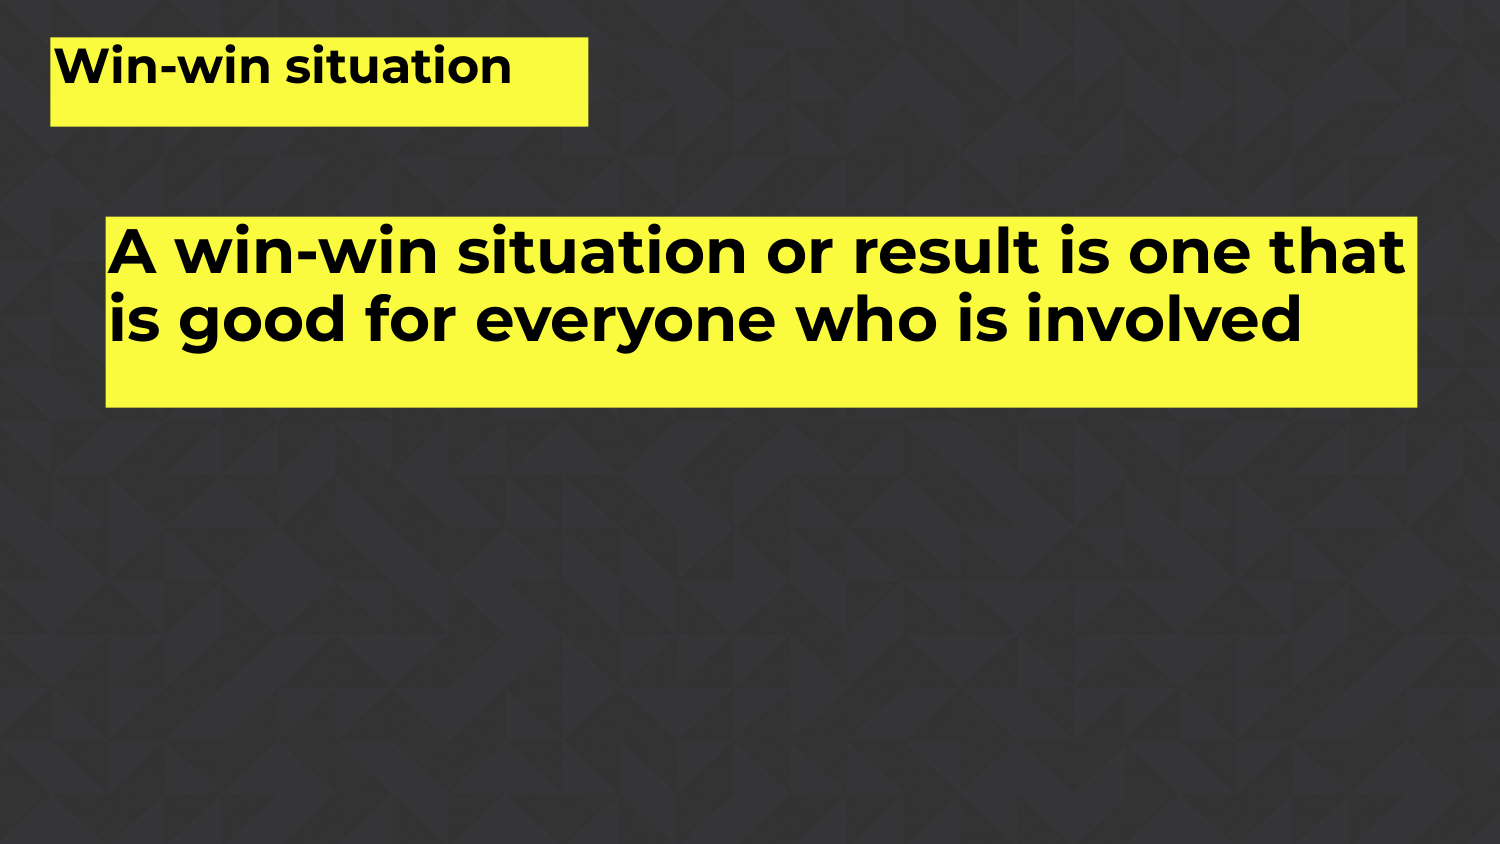

Win-win situation
A win-win situation or result is one that is good for everyone who is involved
34